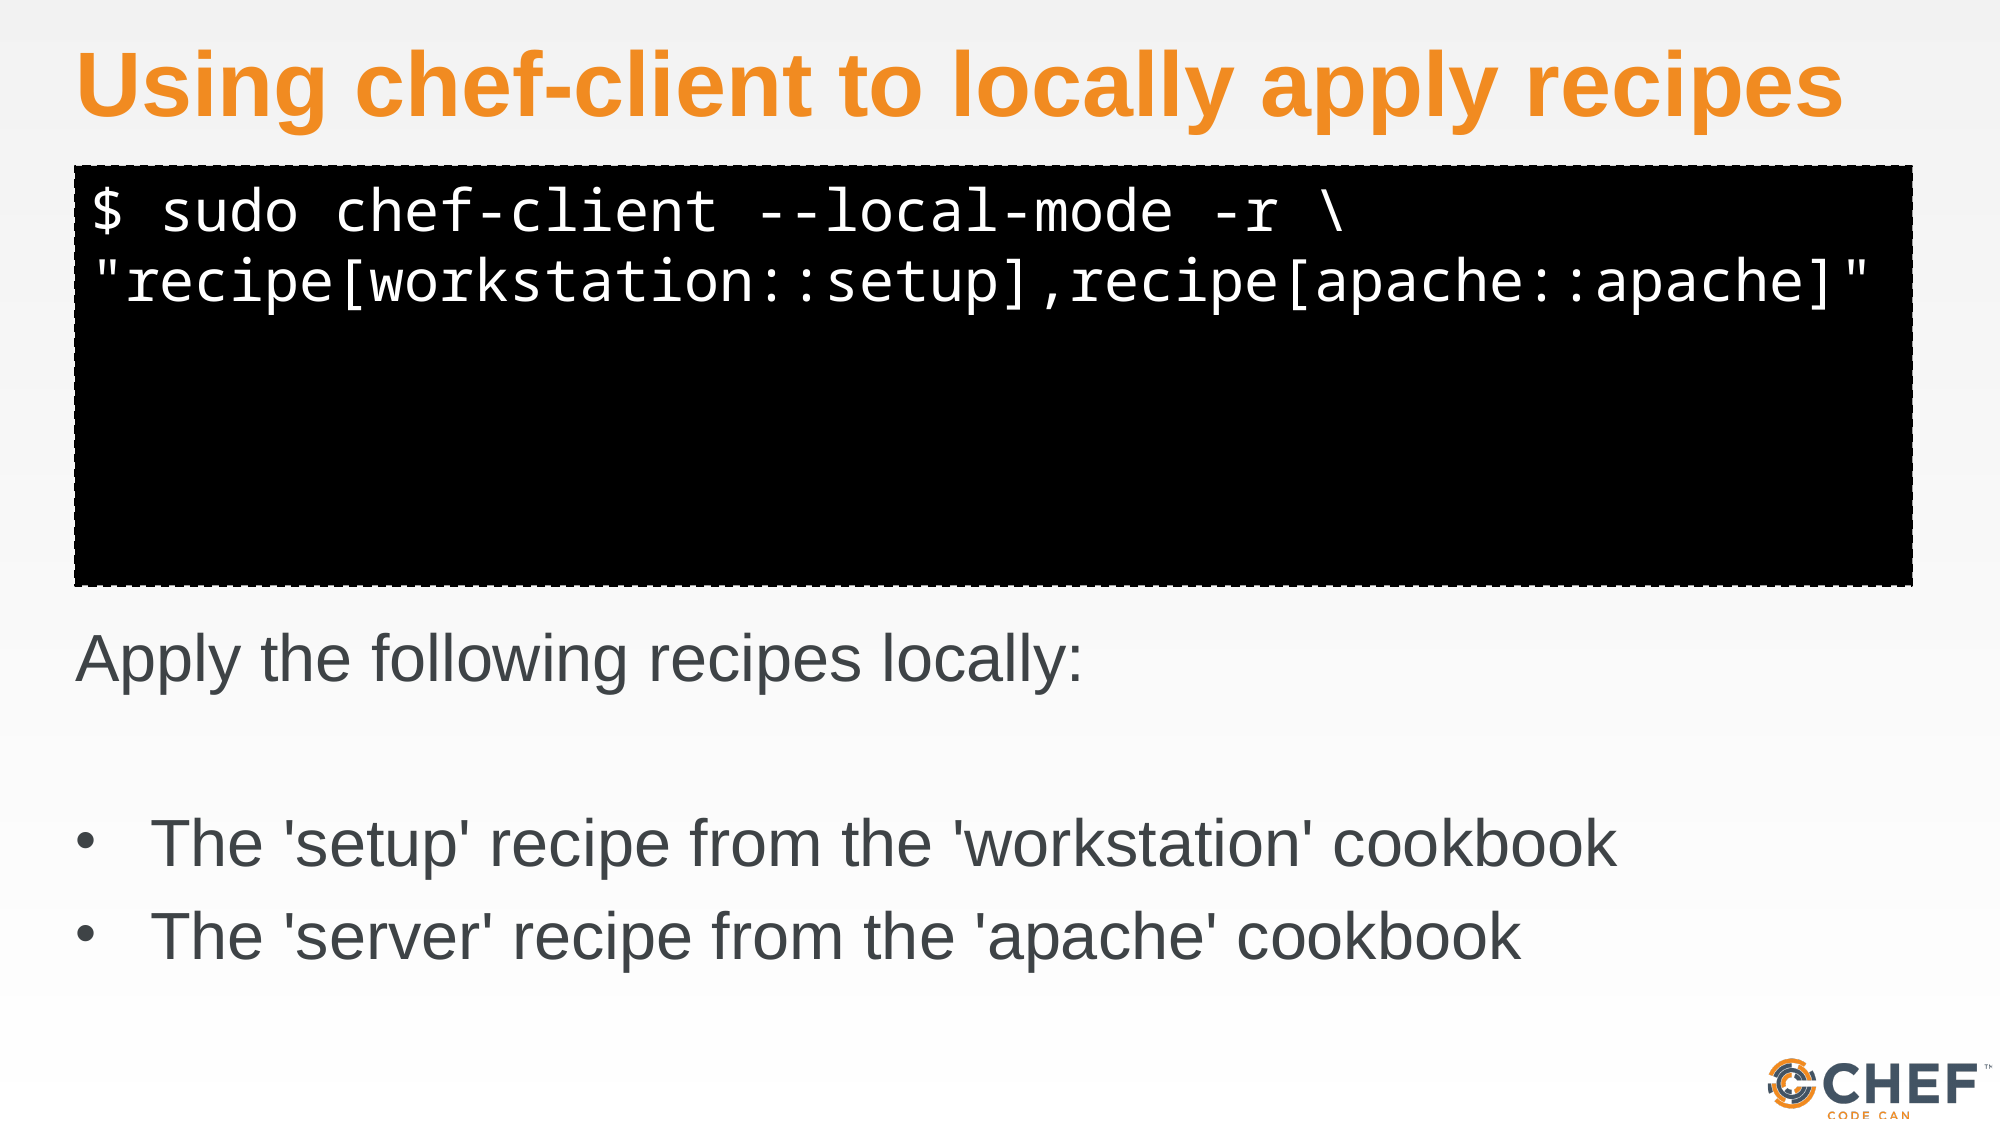

# Using chef-client to locally apply recipes
$ sudo chef-client --local-mode -r \ "recipe[workstation::setup],recipe[apache::apache]"
Apply the following recipes locally:

The 'setup' recipe from the 'workstation' cookbook
The 'server' recipe from the 'apache' cookbook